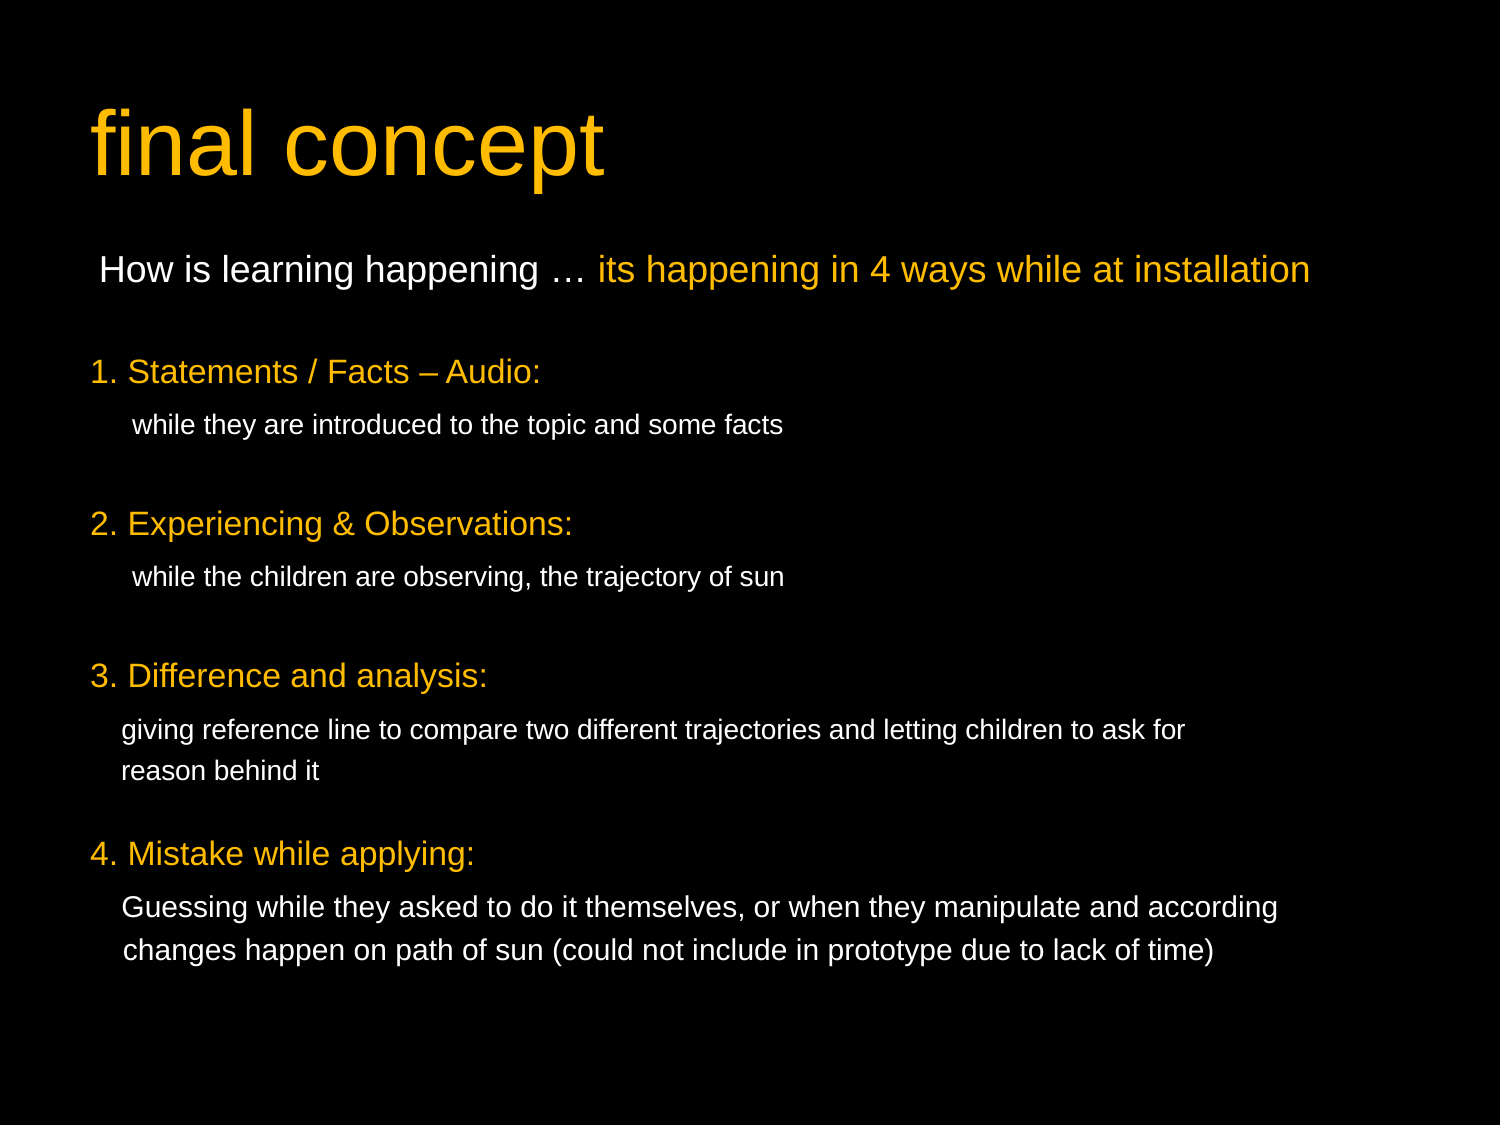

# final concept
How is learning happening … its happening in 4 ways while at installation

1. Statements / Facts – Audio:
    while they are introduced to the topic and some facts

2. Experiencing & Observations:
    while the children are observing, the trajectory of sun

3. Difference and analysis:
   giving reference line to compare two different trajectories and letting children to ask for
    reason behind it

4. Mistake while applying:
   Guessing while they asked to do it themselves, or when they manipulate and according
    changes happen on path of sun (could not include in prototype due to lack of time)